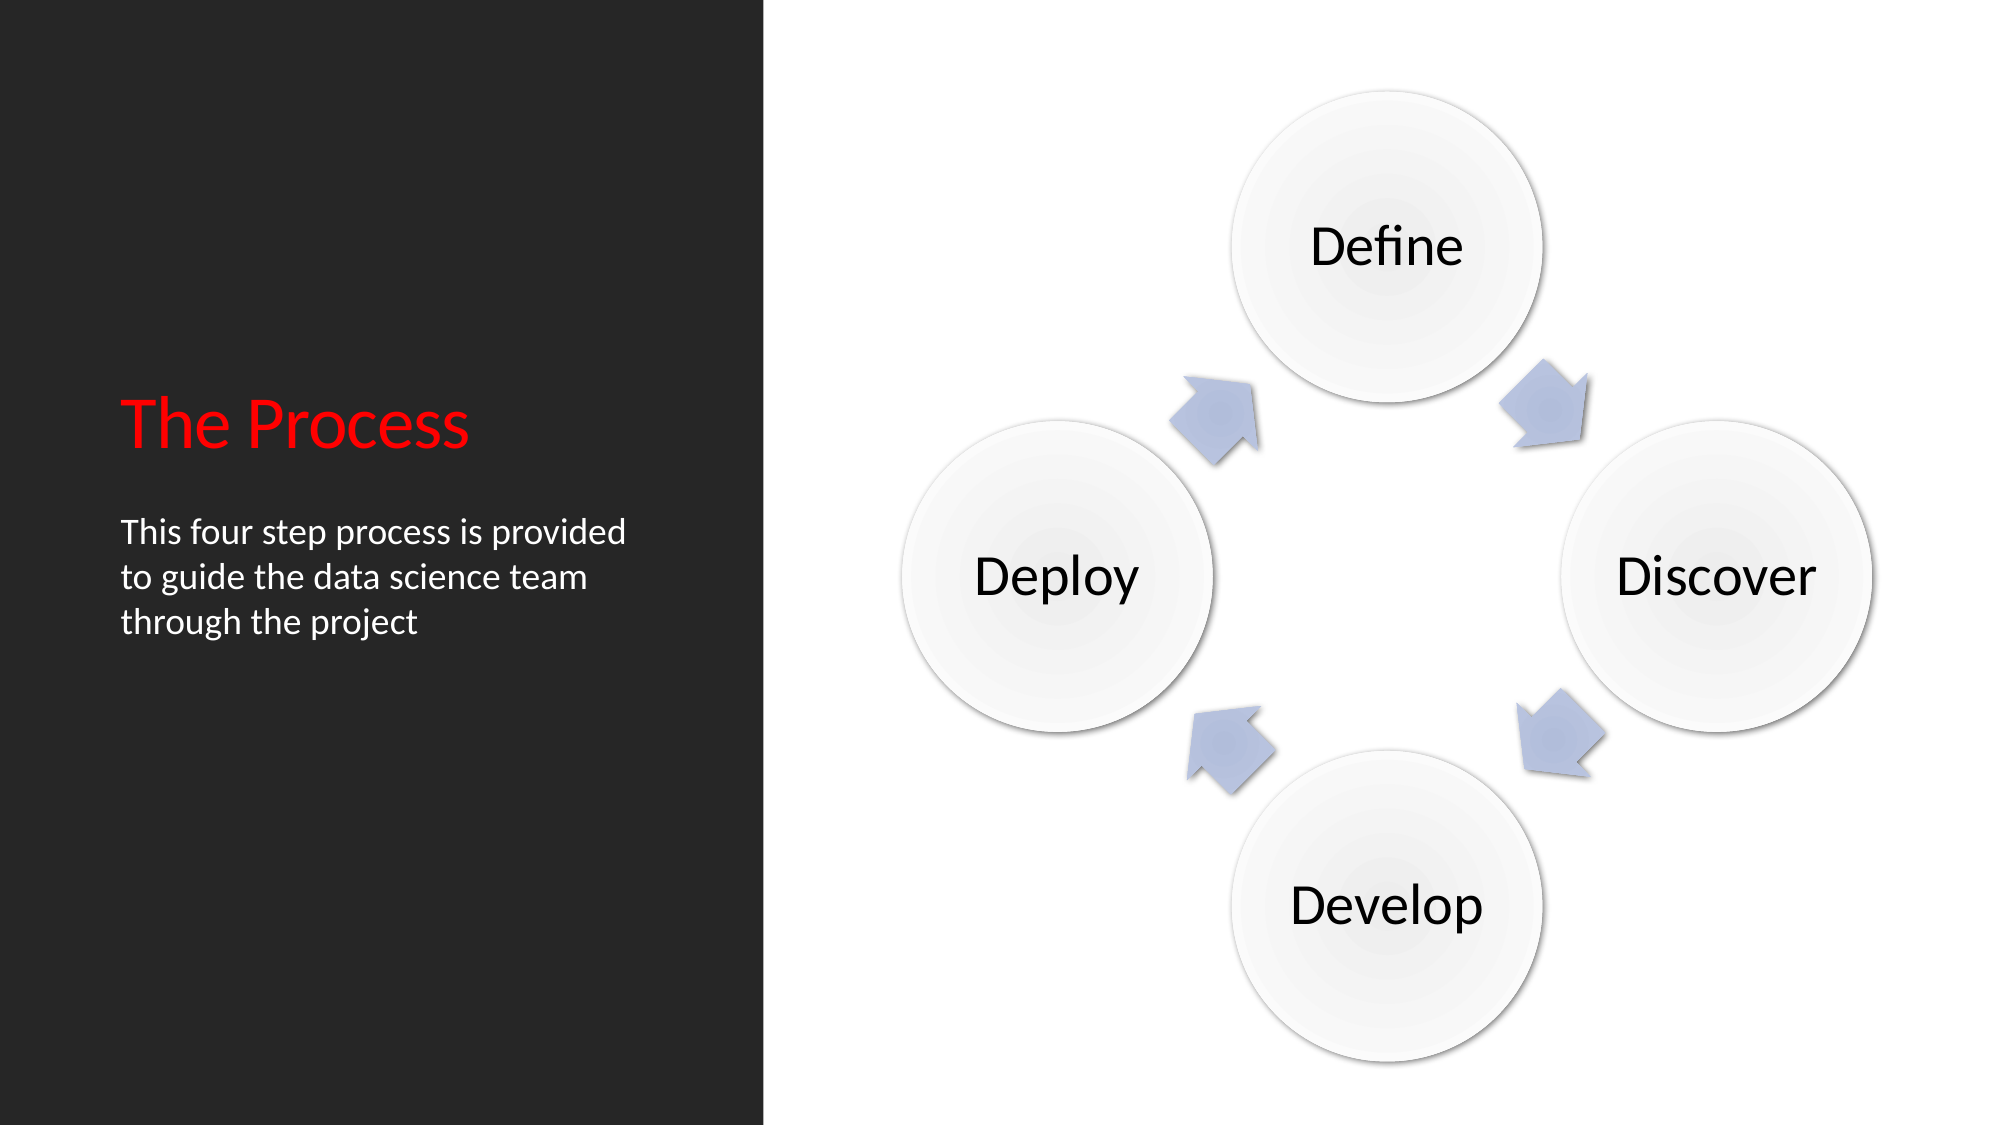

Define

Discover

Develop

Deploy

# The Process
This four step process is provided to guide the data science team through the project